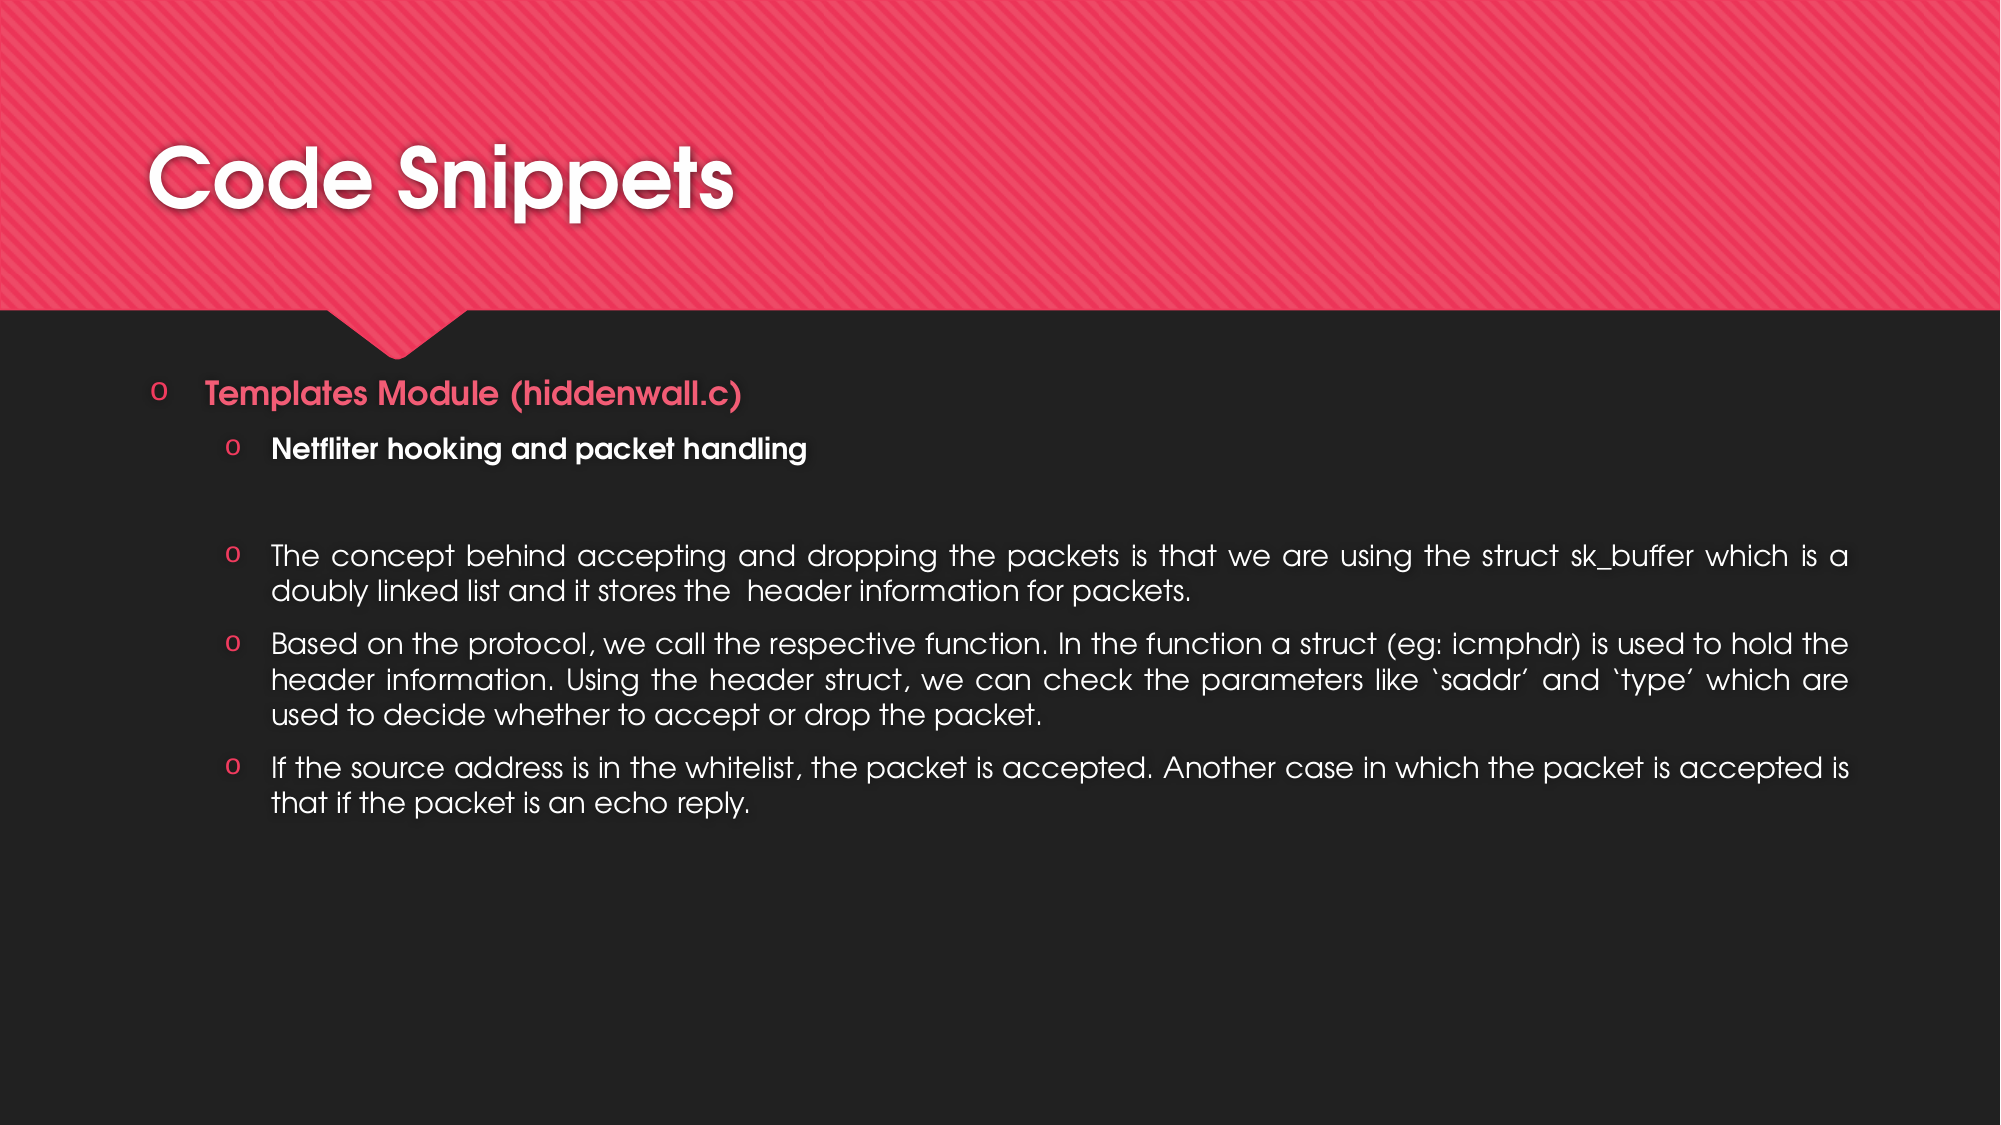

# Code Snippets
Templates Module (hiddenwall.c)
Netfliter hooking and packet handling

The concept behind accepting and dropping the packets is that we are using the struct sk_buffer which is a doubly linked list and it stores the  header information for packets.
Based on the protocol, we call the respective function. In the function a struct (eg: icmphdr) is used to hold the header information. Using the header struct, we can check the parameters like ‘saddr’ and ‘type’ which are used to decide whether to accept or drop the packet.
If the source address is in the whitelist, the packet is accepted. Another case in which the packet is accepted is that if the packet is an echo reply.